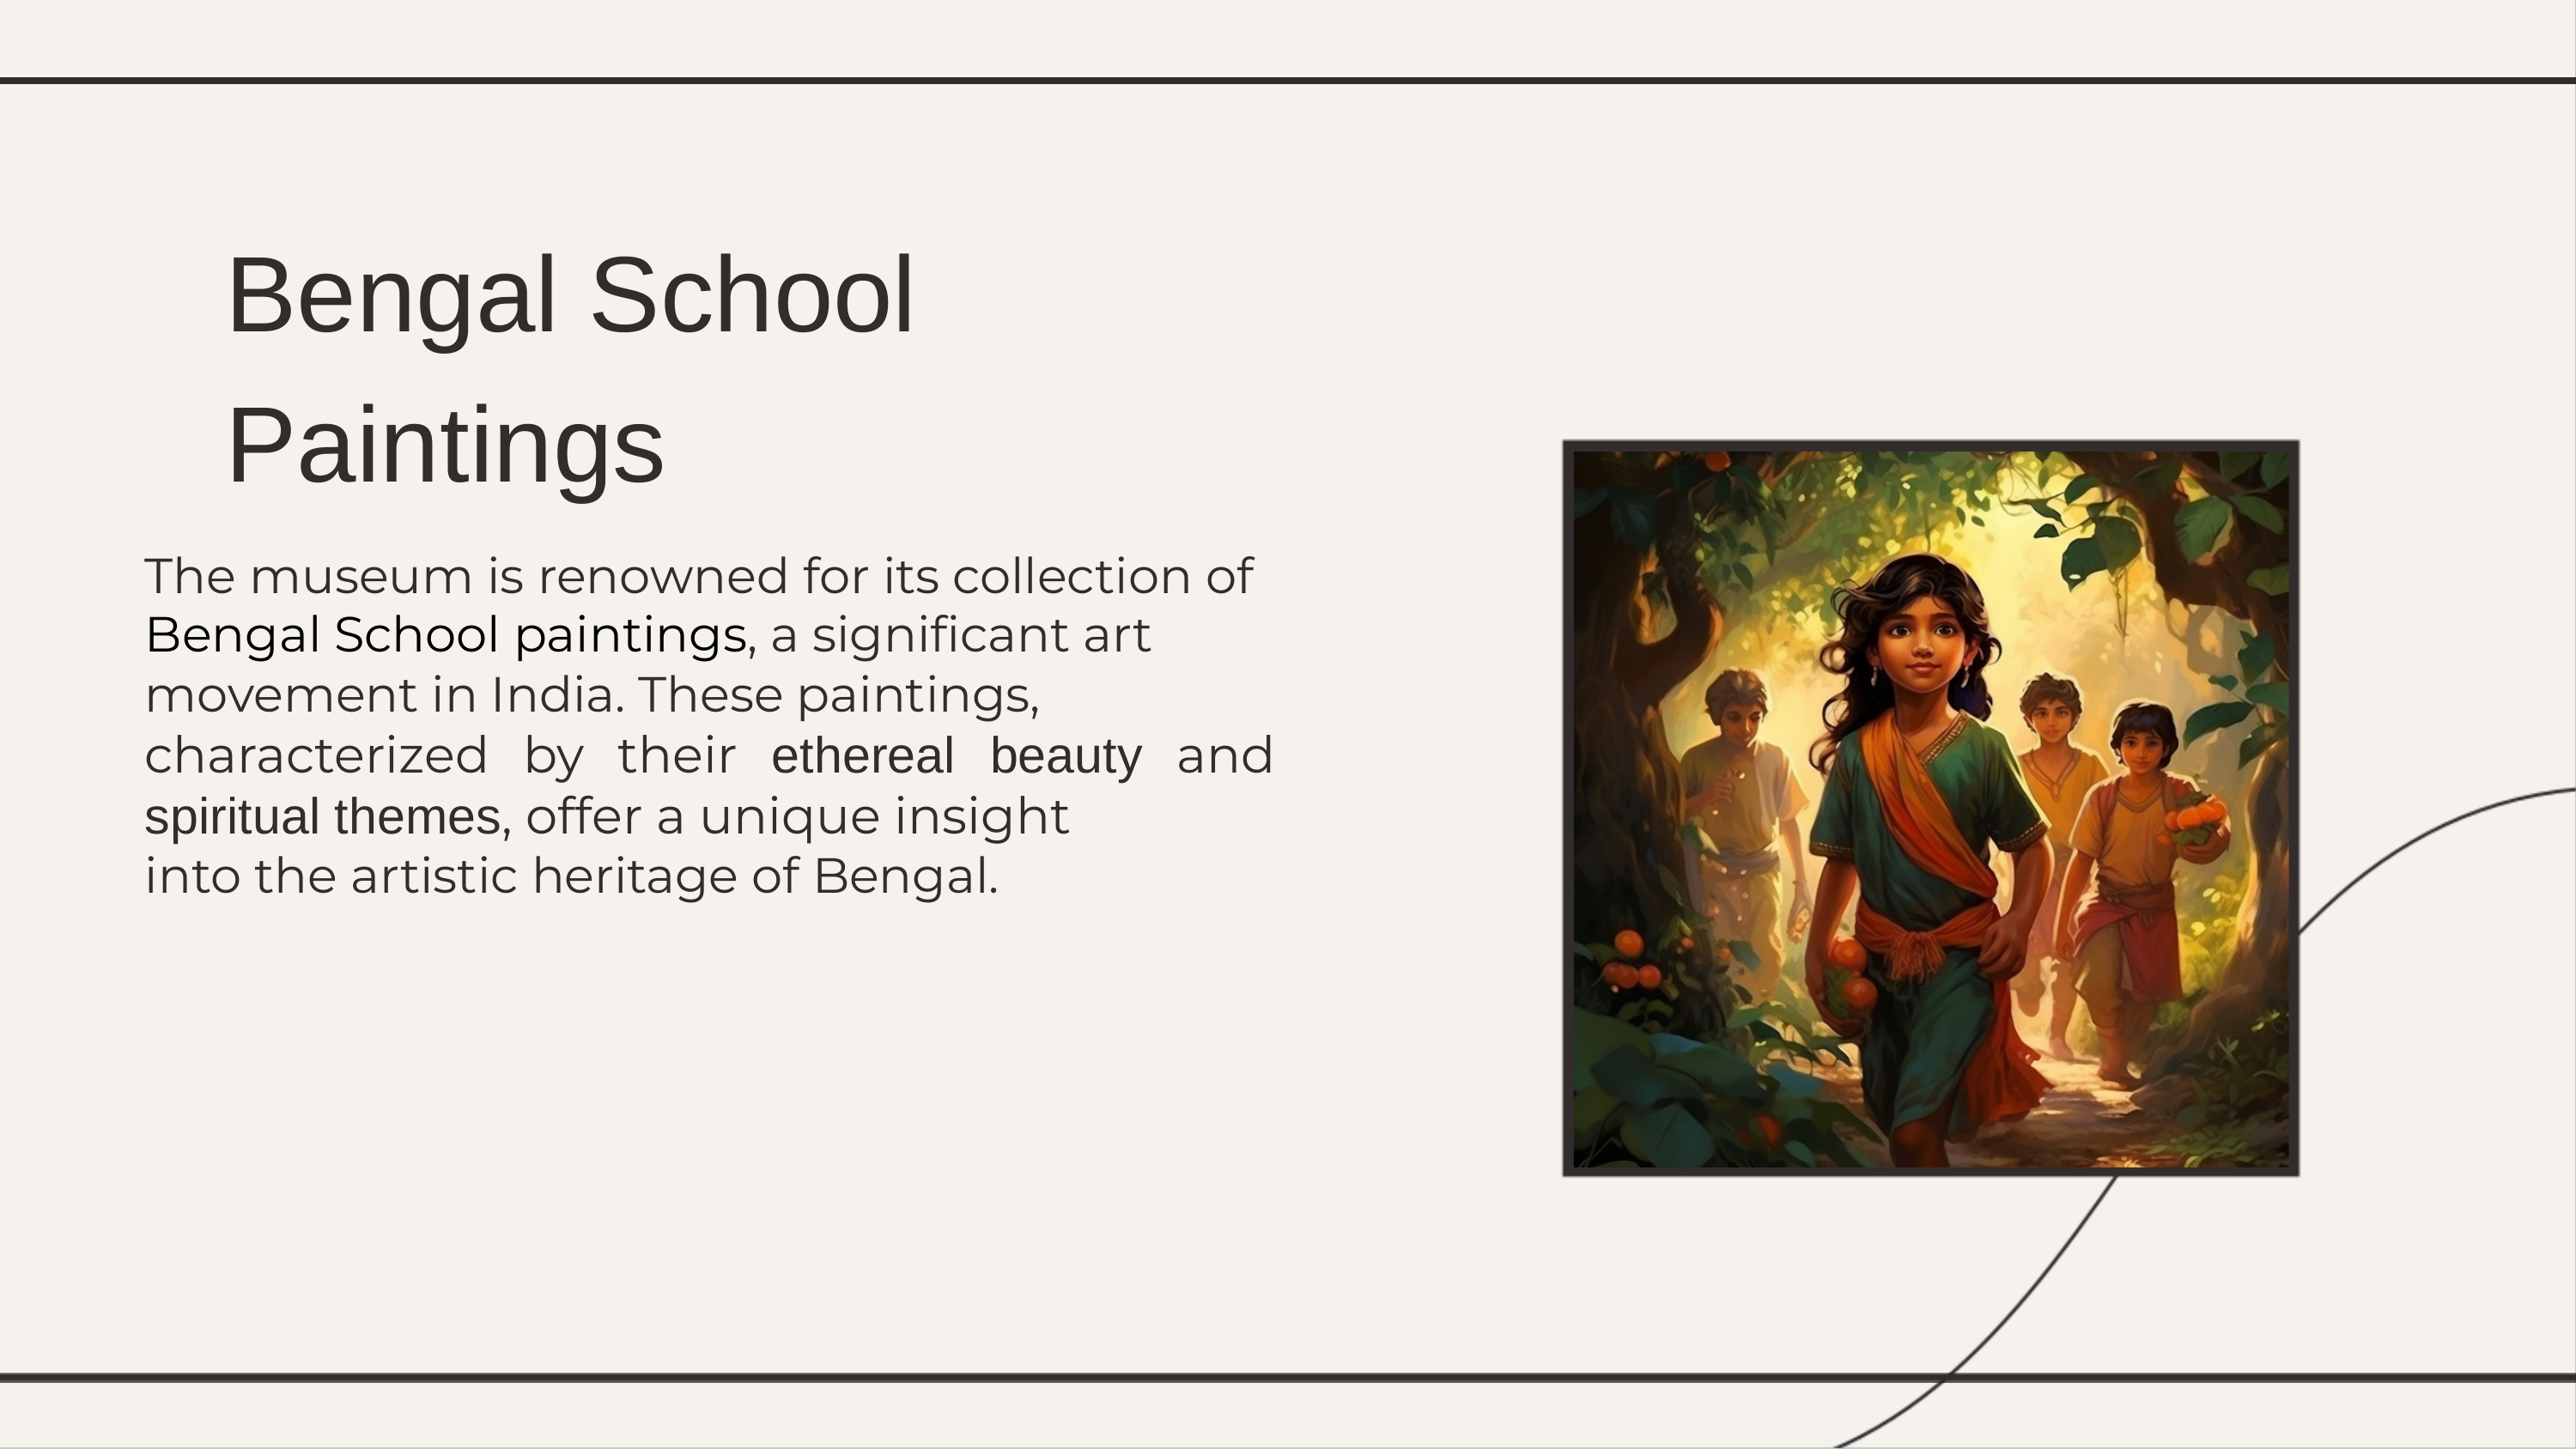

Bengal School Paintings

The museum is renowned for its collection of Bengal School paintings, a signiﬁcant art movement in India. These paintings,
characterized by their ethereal beauty and spiritual themes, offer a unique insight
into the artistic heritage of Bengal.